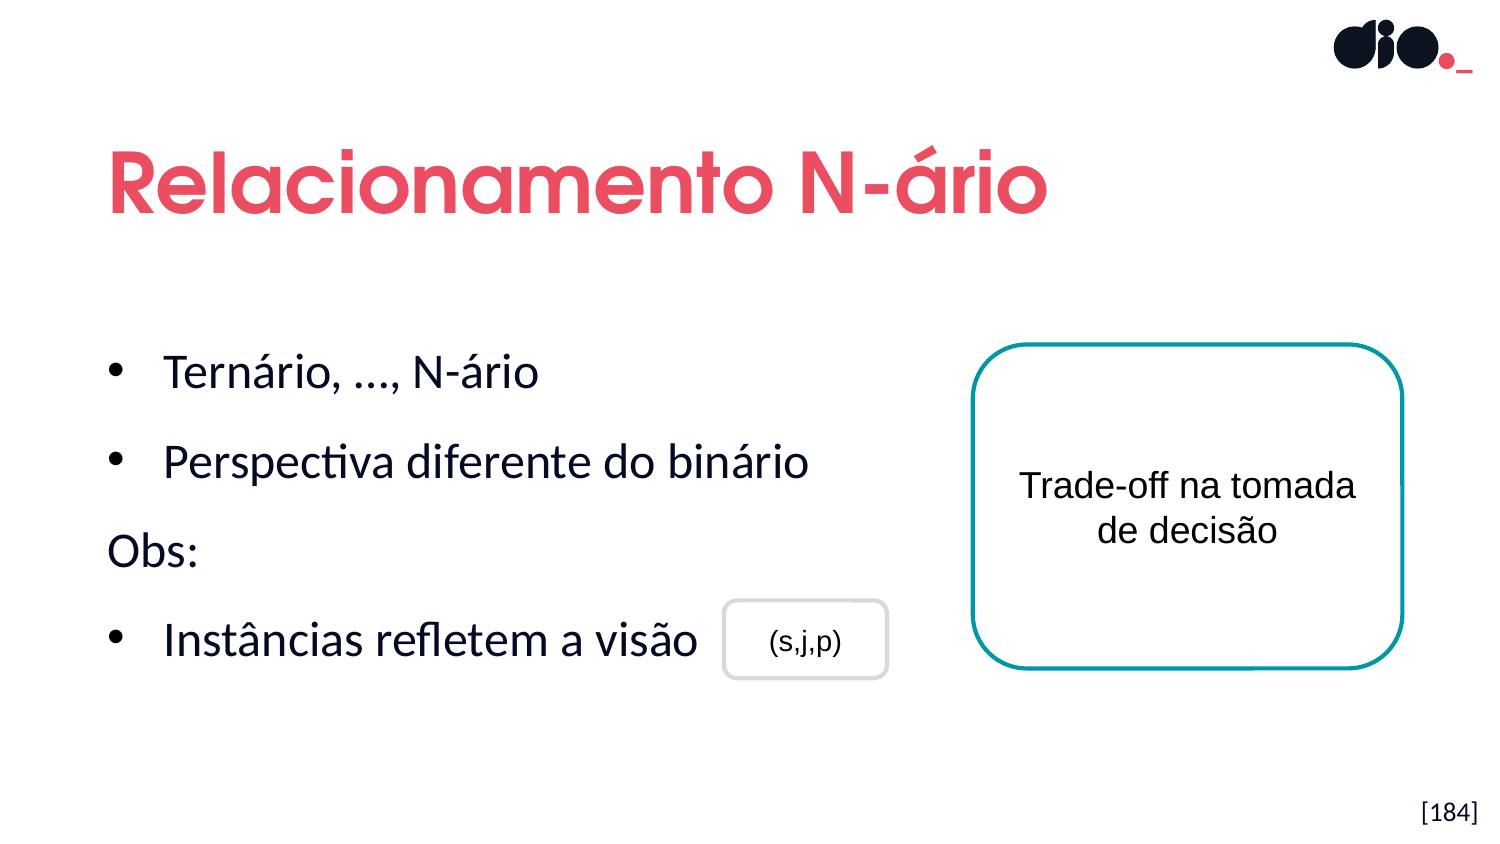

Relacionamento N-ário
Ternário, …, N-ário
Perspectiva diferente do binário
Obs:
Instâncias refletem a visão
Trade-off na tomada de decisão
(s,j,p)
[184]